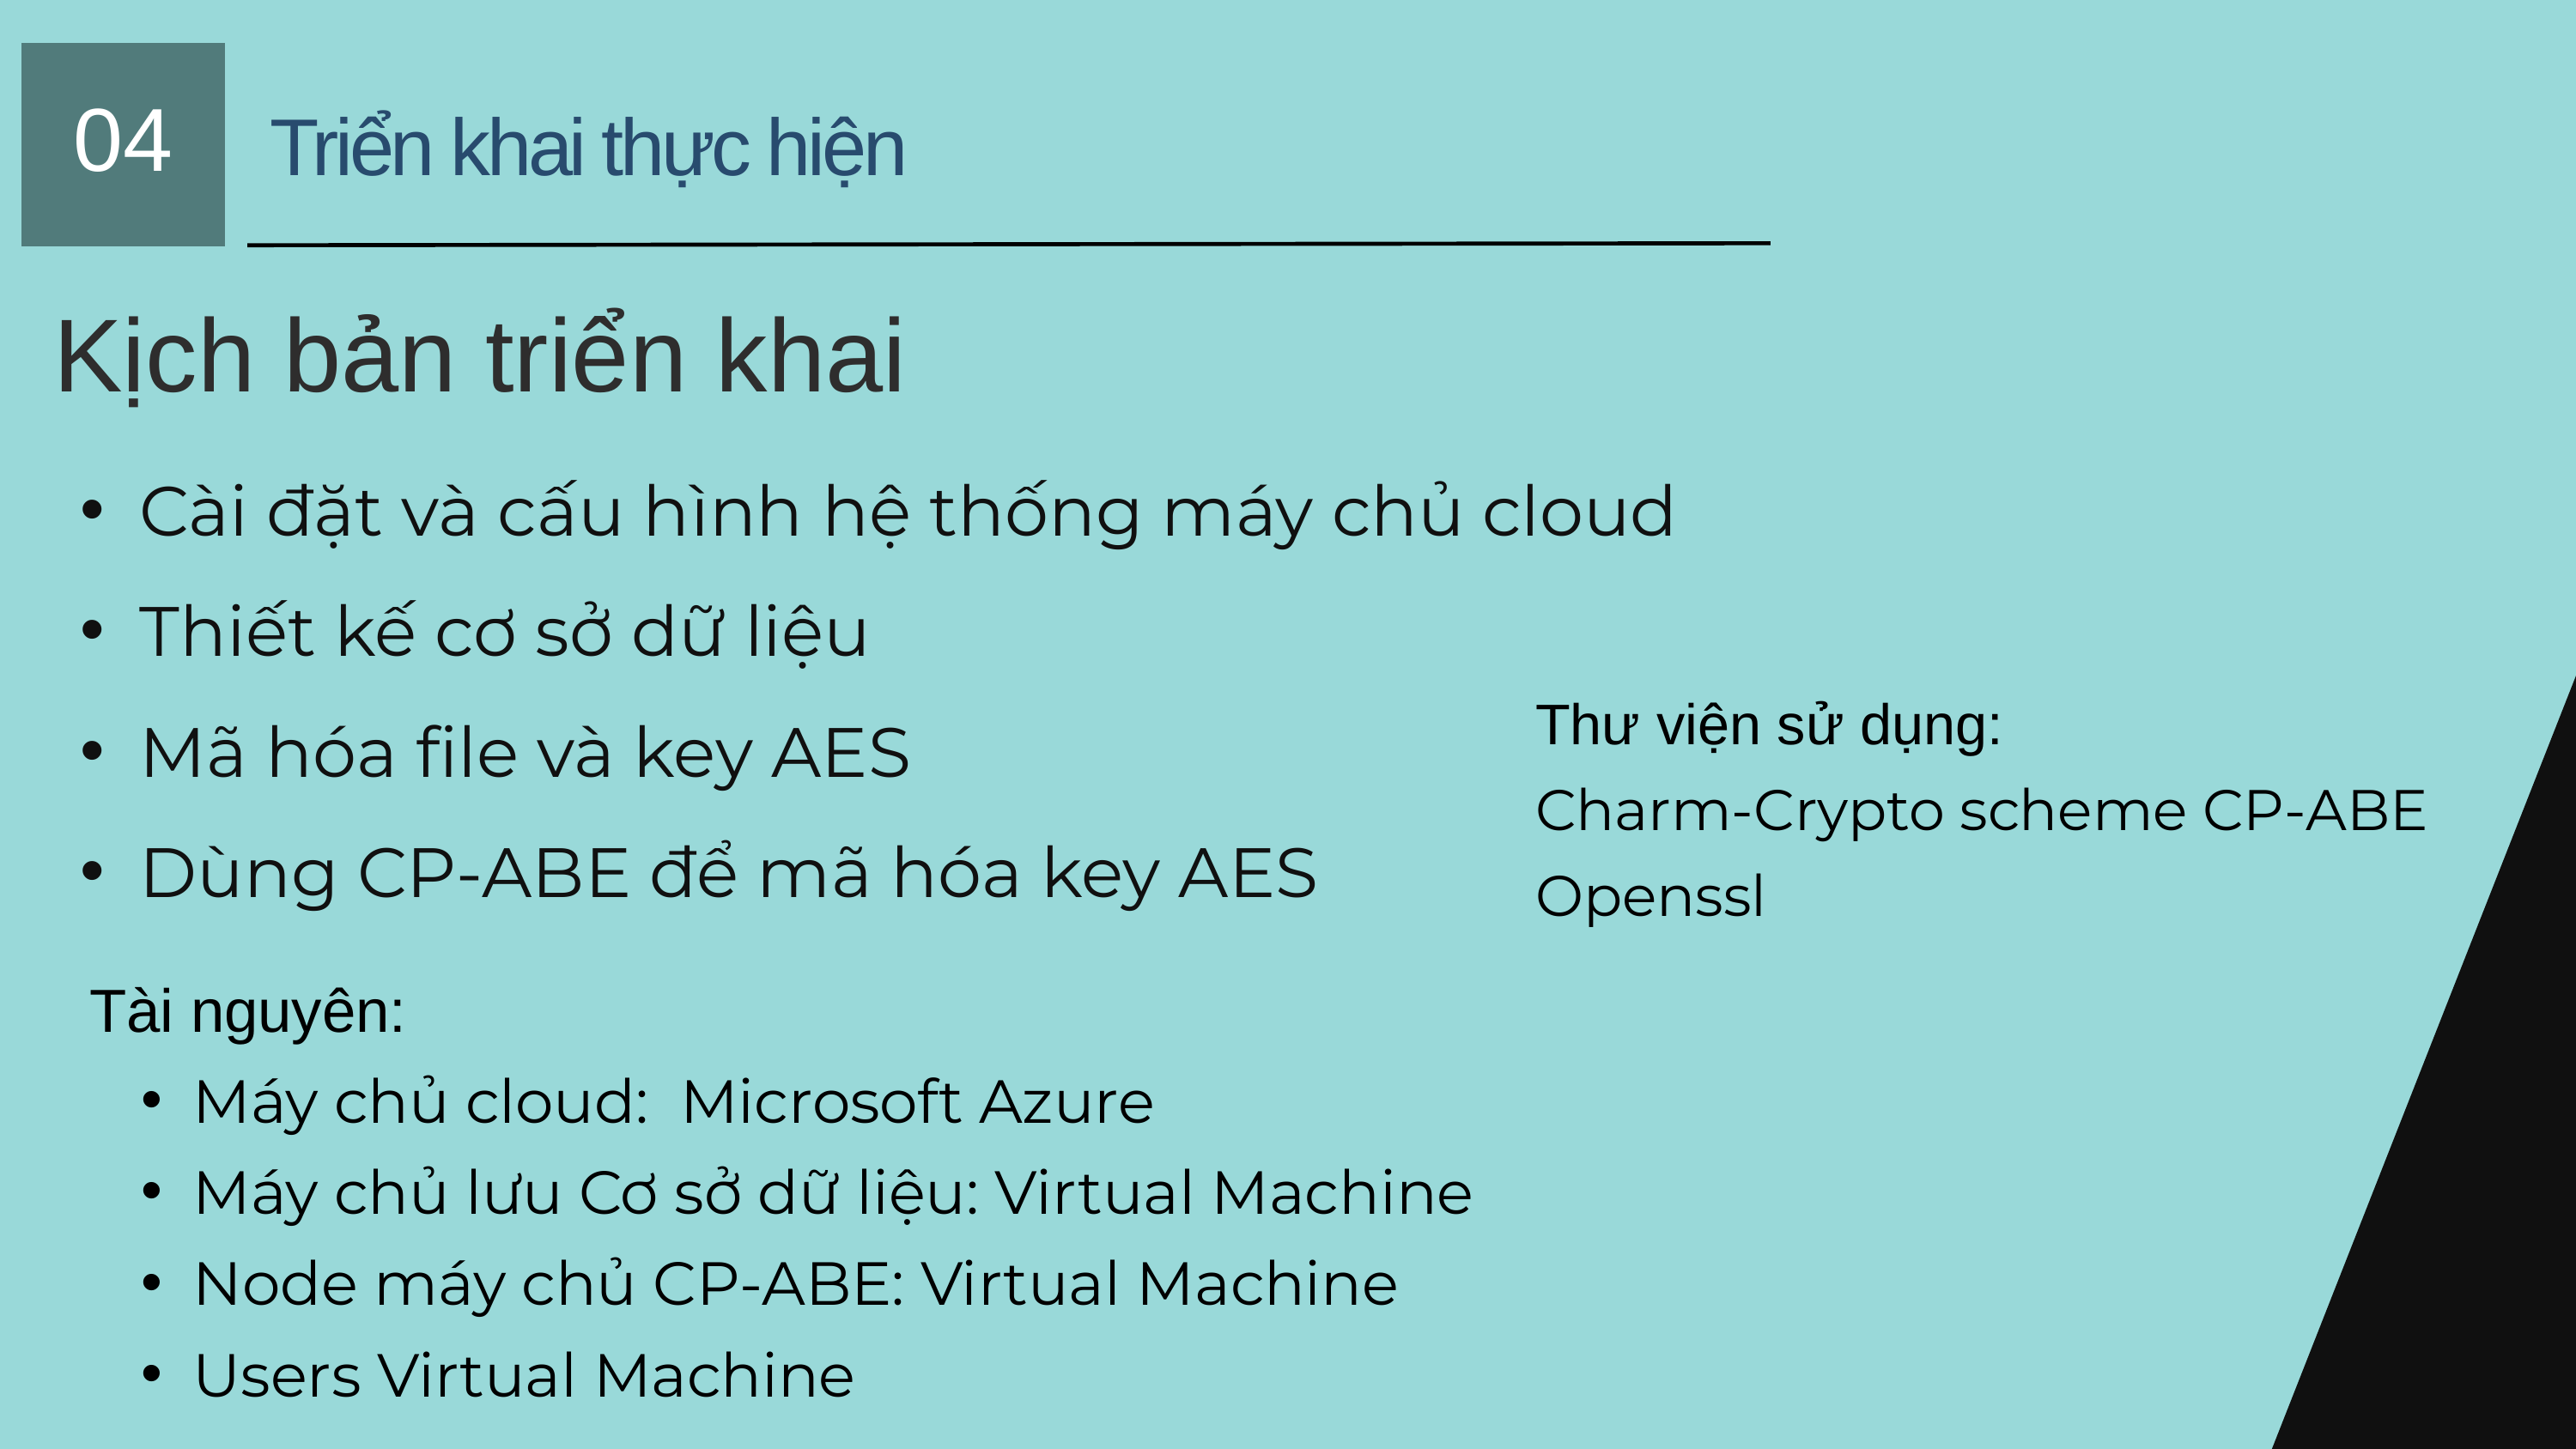

04
 Triển khai thực hiện

Kịch bản triển khai
Cài đặt và cấu hình hệ thống máy chủ cloud
Thiết kế cơ sở dữ liệu
Mã hóa file và key AES
Dùng CP-ABE để mã hóa key AES

Thư viện sử dụng:
Charm-Crypto scheme CP-ABE
Openssl
Tài nguyên:
Máy chủ cloud:  Microsoft Azure
Máy chủ lưu Cơ sở dữ liệu: Virtual Machine
Node máy chủ CP-ABE: Virtual Machine
Users Virtual Machine